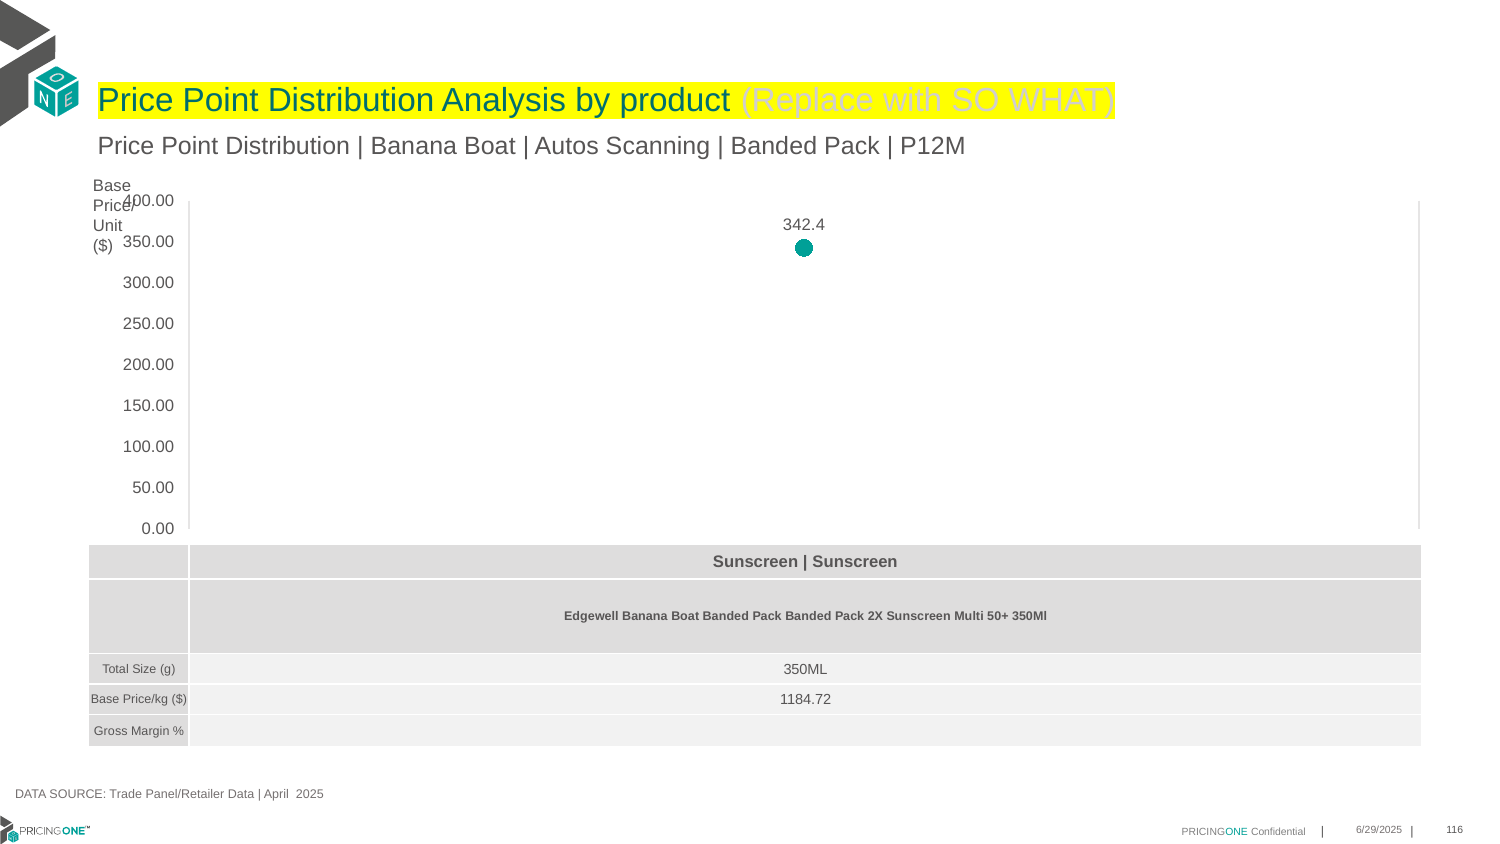

# Price Point Distribution Analysis by product (Replace with SO WHAT)
Price Point Distribution | Banana Boat | Autos Scanning | Banded Pack | P12M
Base Price/Unit ($)

### Chart

| Category | Base Price/Unit |
|---|---|
| Edgewell Banana Boat Banded Pack Banded Pack 2X Sunscreen Multi 50+ 350Ml | 342.4 |
|  | Sunscreen | Sunscreen |
| --- | --- |
|  | Edgewell Banana Boat Banded Pack Banded Pack 2X Sunscreen Multi 50+ 350Ml |
| Total Size (g) | 350ML |
| Base Price/kg ($) | 1184.72 |
| Gross Margin % |  |
DATA SOURCE: Trade Panel/Retailer Data | April  2025
6/29/2025
116